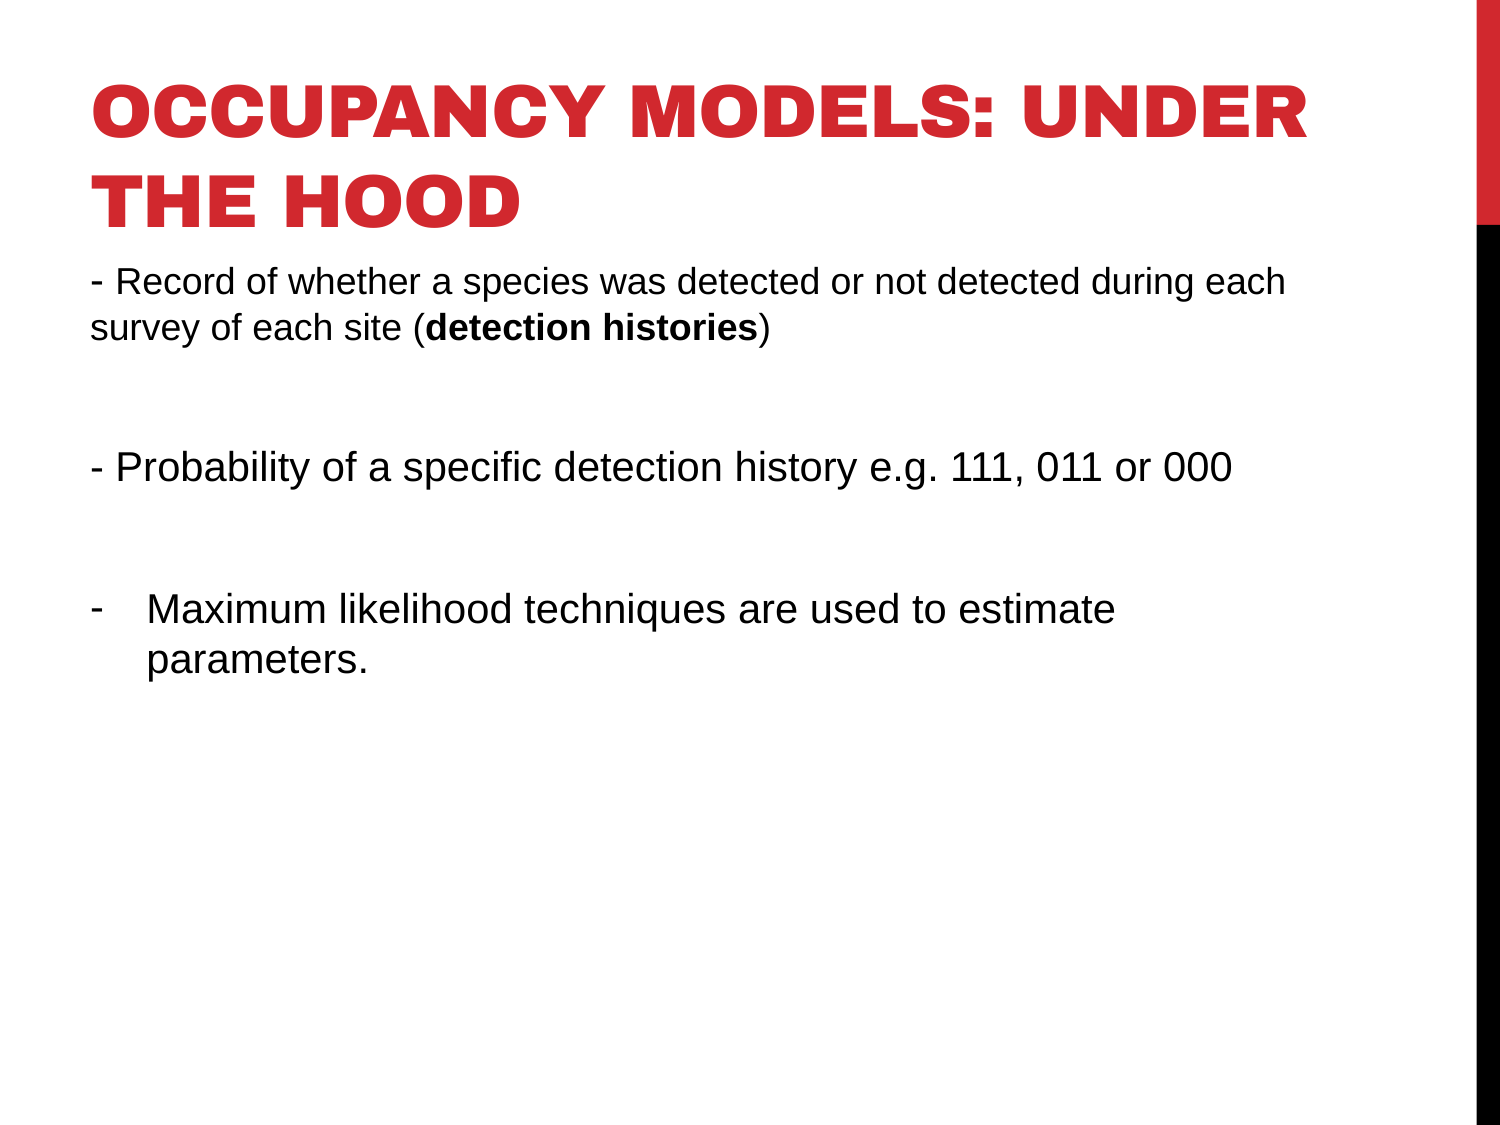

# Occupancy models: under the hood
- Record of whether a species was detected or not detected during each survey of each site (detection histories)

- Probability of a specific detection history e.g. 111, 011 or 000

Maximum likelihood techniques are used to estimate parameters.